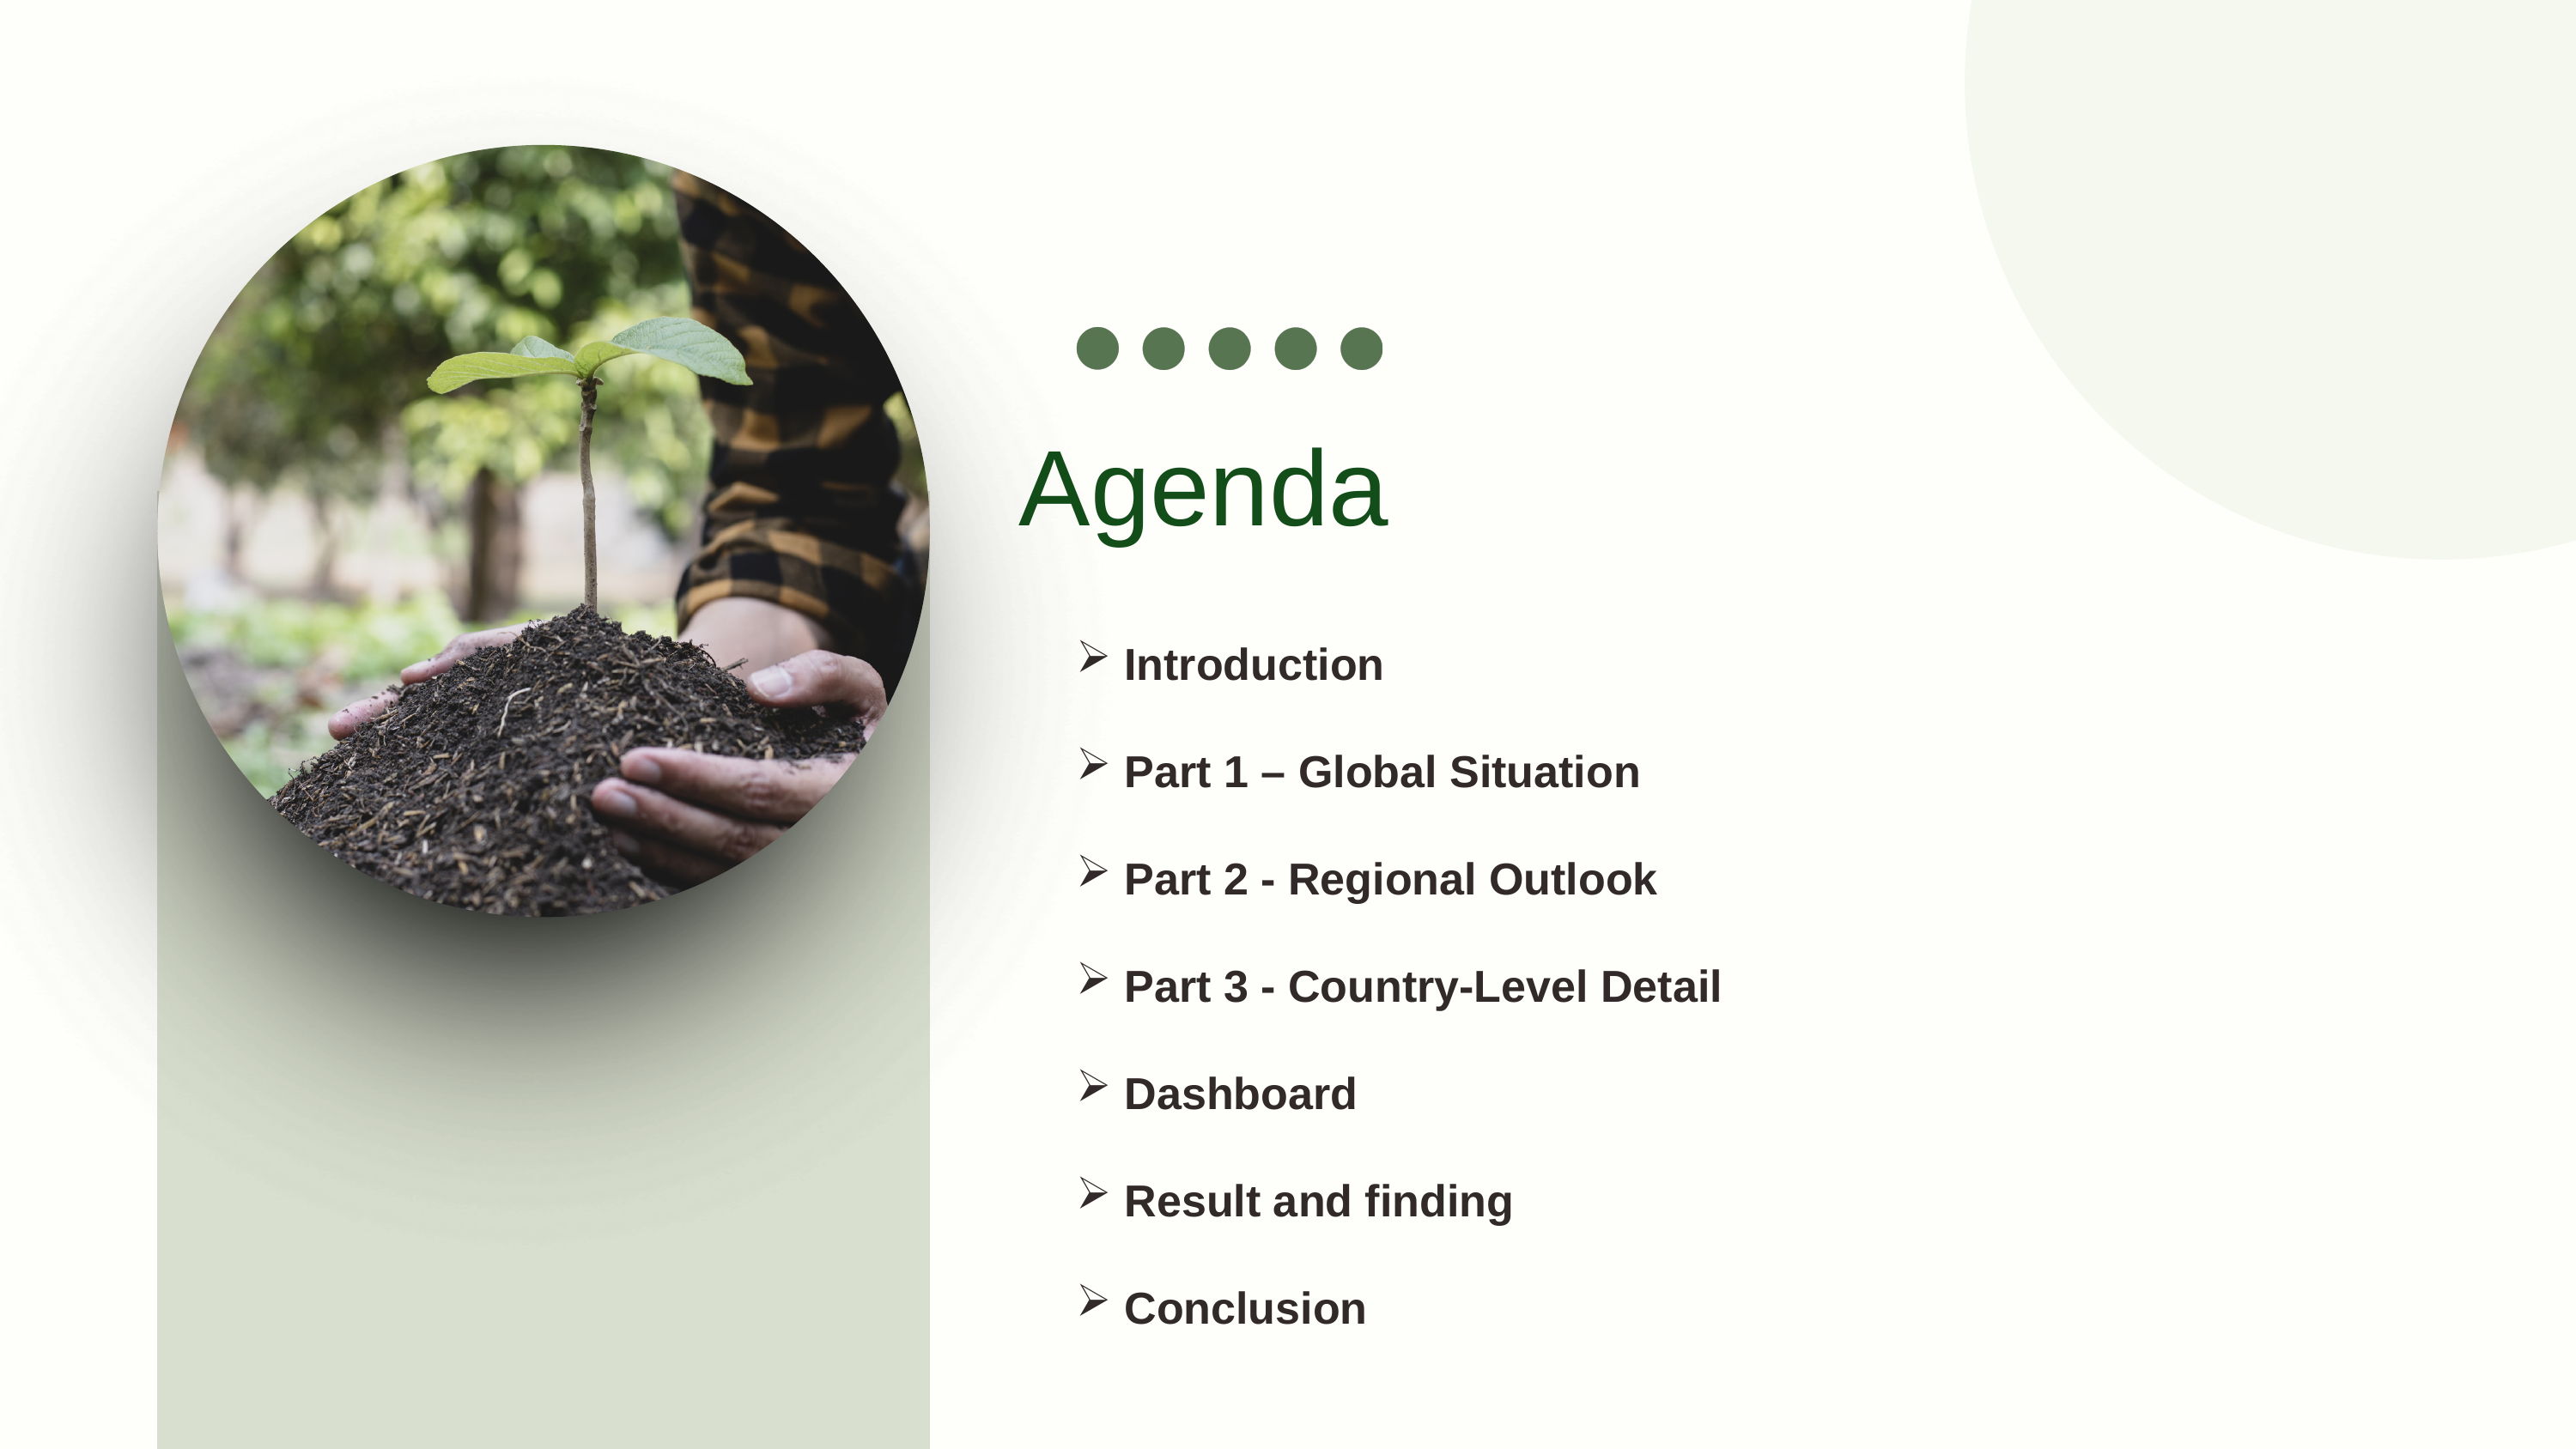

Agenda

Introduction
Part 1 – Global Situation
Part 2 - Regional Outlook
Part 3 - Country-Level Detail
Dashboard
Result and finding
Conclusion